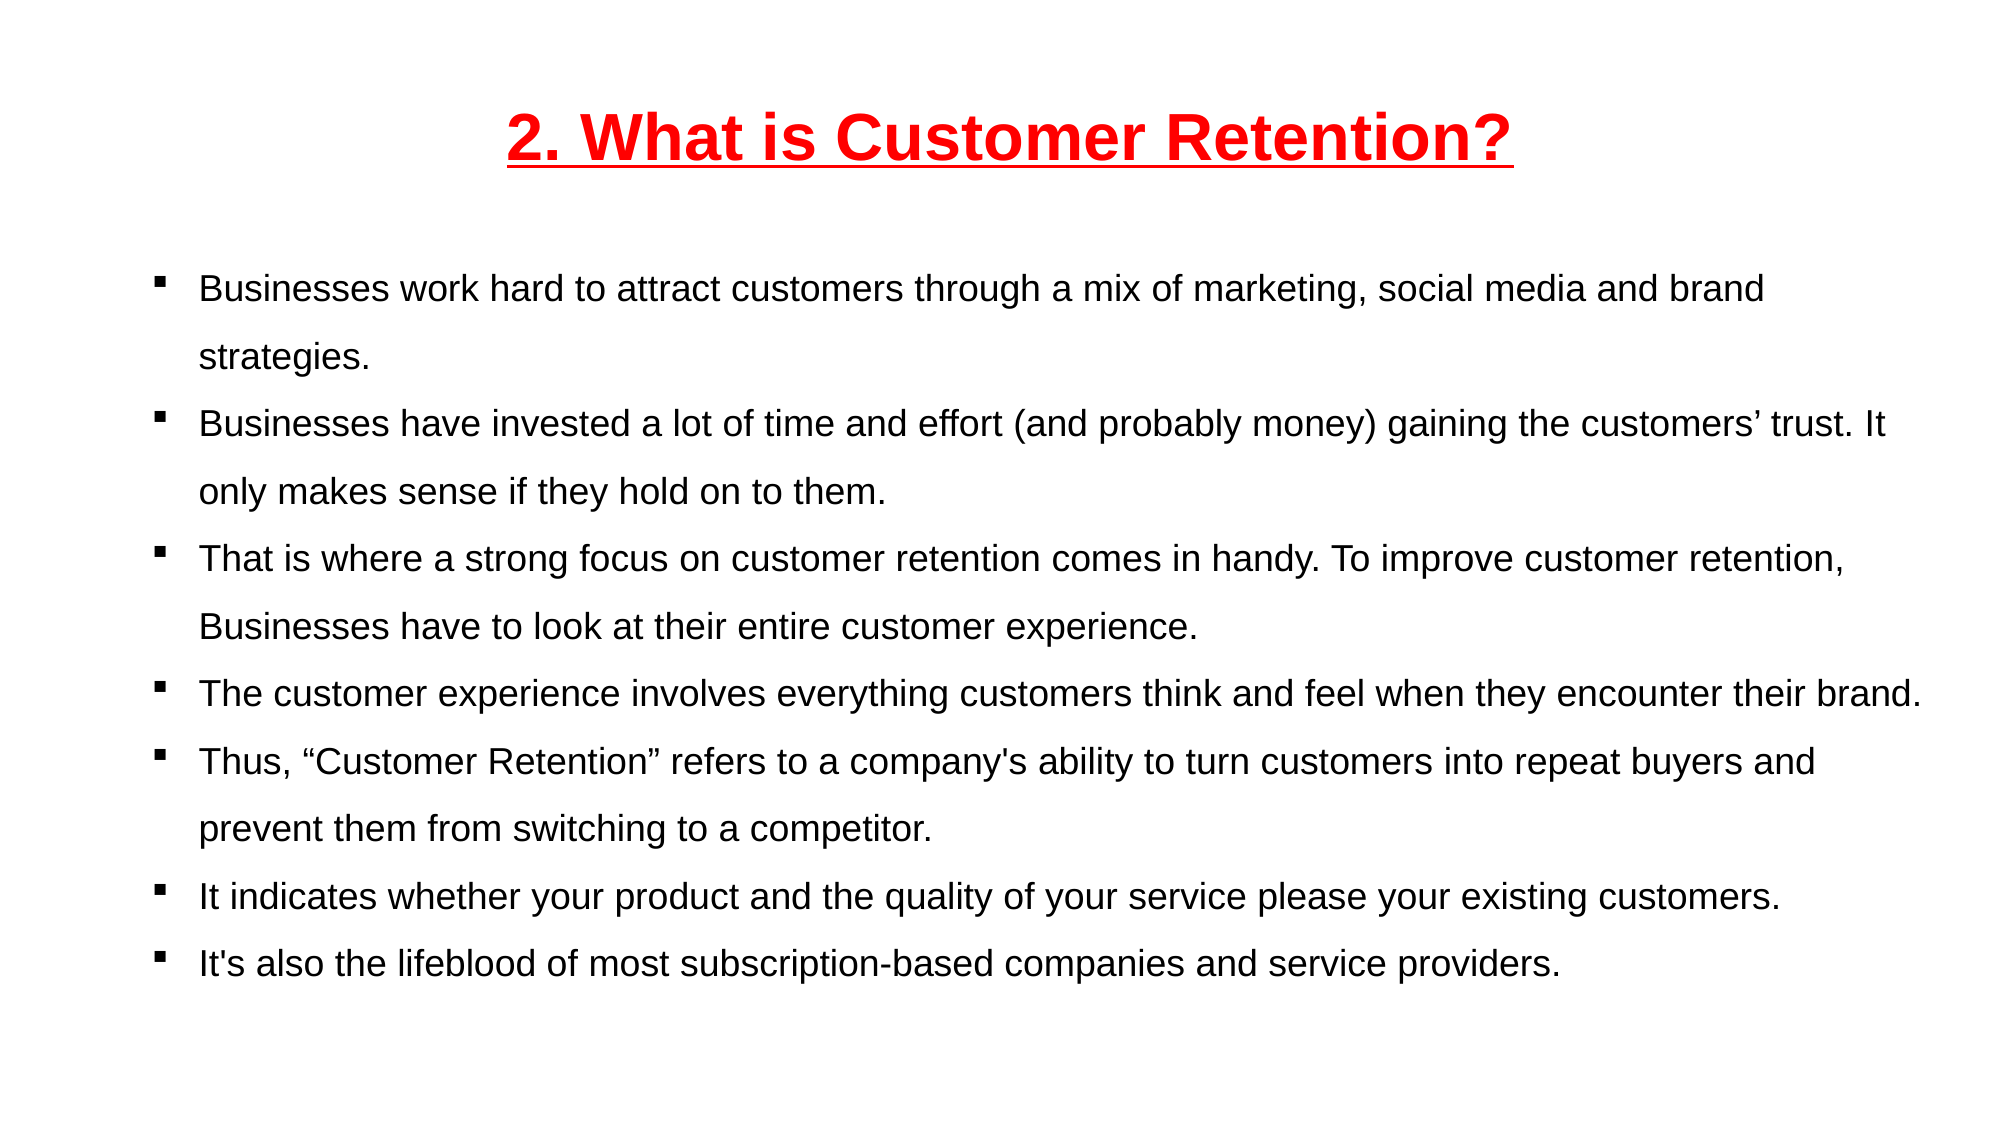

2. What is Customer Retention?

Businesses work hard to attract customers through a mix of marketing, social media and brand strategies.
Businesses have invested a lot of time and effort (and probably money) gaining the customers’ trust. It only makes sense if they hold on to them.
That is where a strong focus on customer retention comes in handy. To improve customer retention, Businesses have to look at their entire customer experience.
The customer experience involves everything customers think and feel when they encounter their brand.
Thus, “Customer Retention” refers to a company's ability to turn customers into repeat buyers and prevent them from switching to a competitor.
It indicates whether your product and the quality of your service please your existing customers.
It's also the lifeblood of most subscription-based companies and service providers.